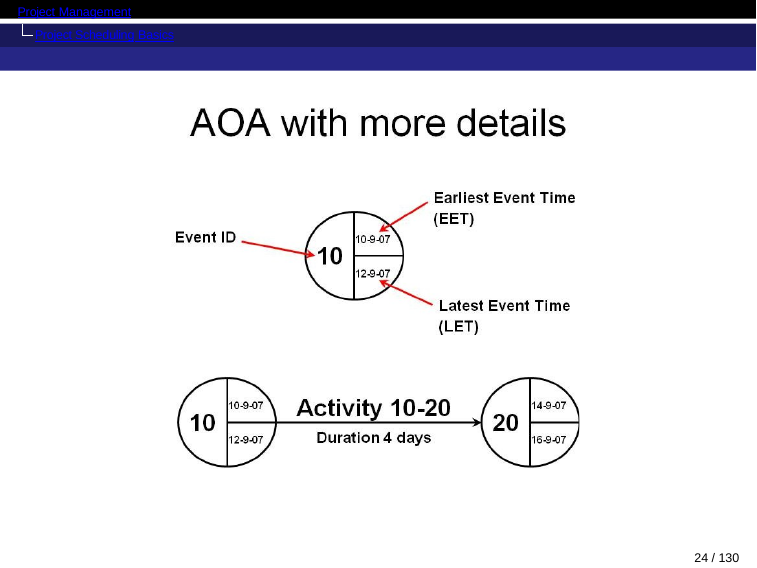

Project Management

Project Scheduling Basics

24 / 130